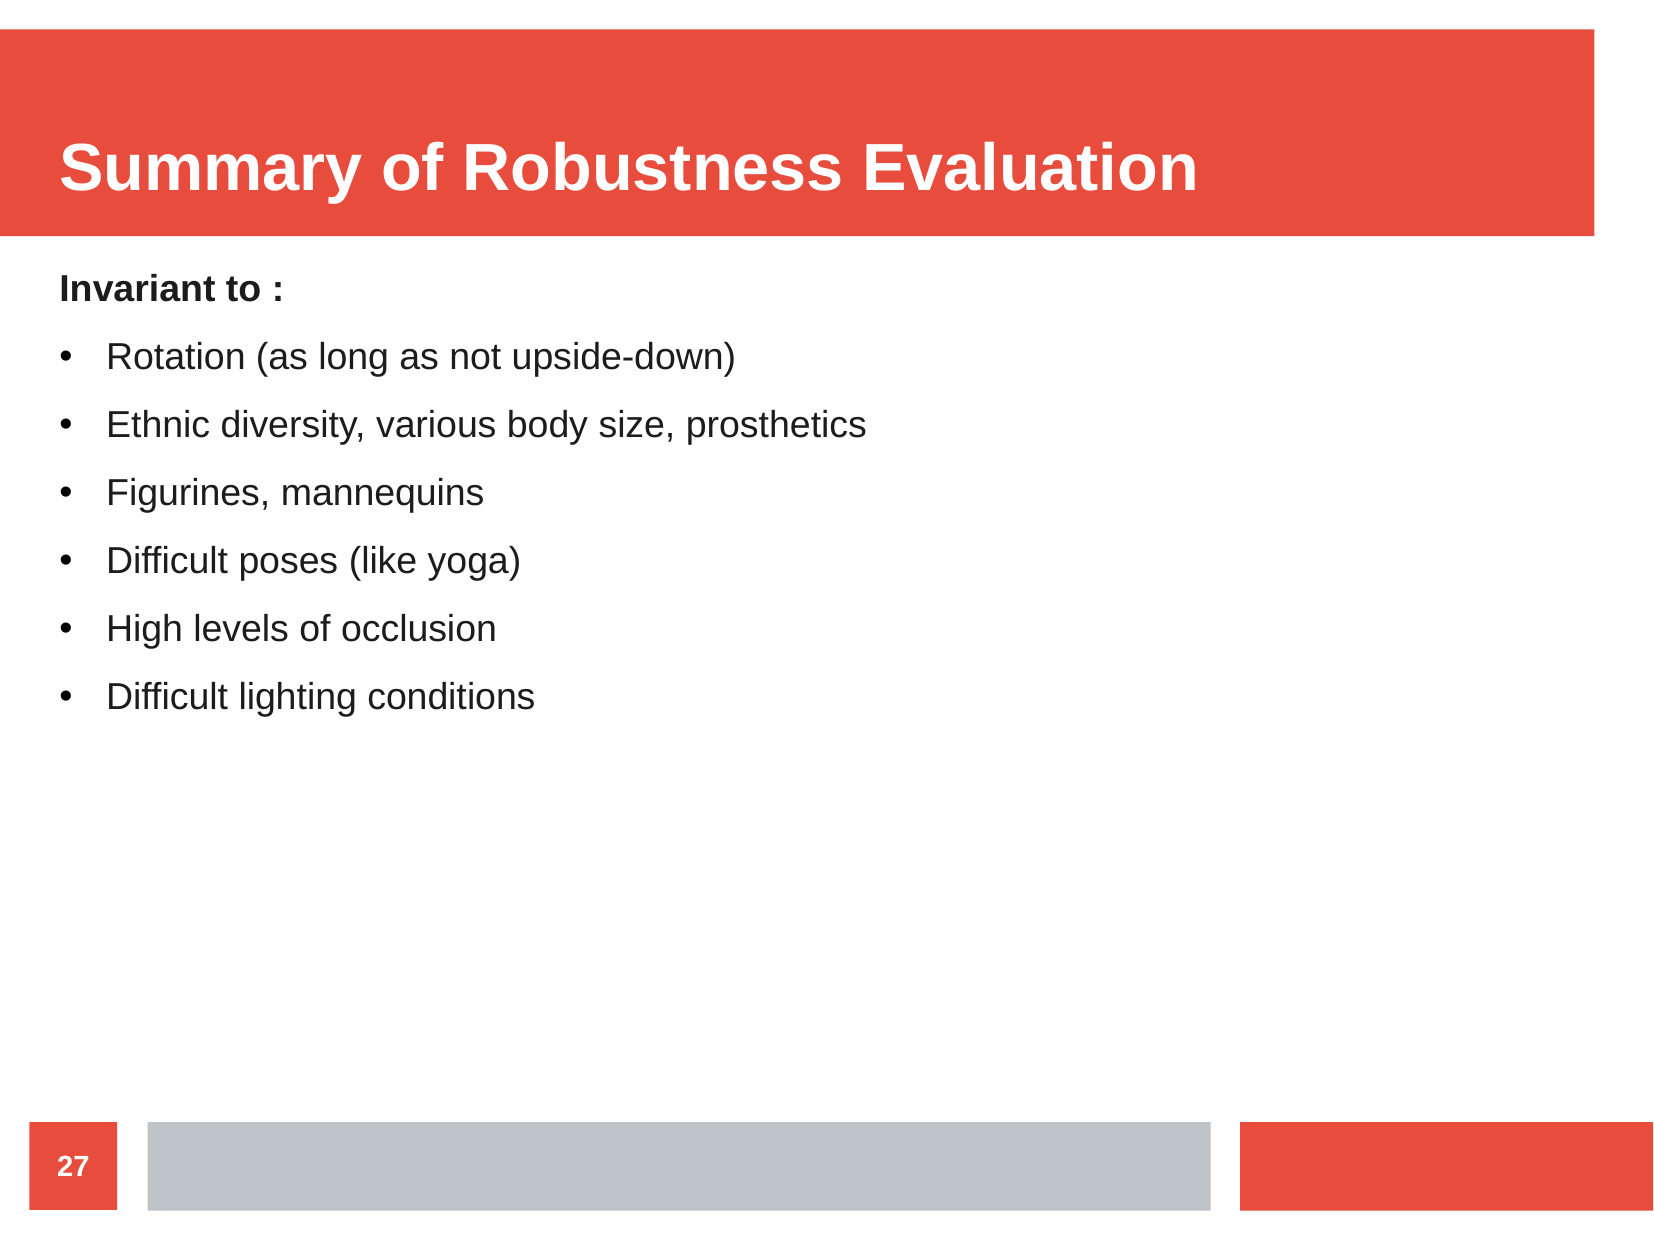

Summary of Robustness Evaluation
Invariant to :
Rotation (as long as not upside-down)
Ethnic diversity, various body size, prosthetics
Figurines, mannequins
Difficult poses (like yoga)
High levels of occlusion
Difficult lighting conditions

27